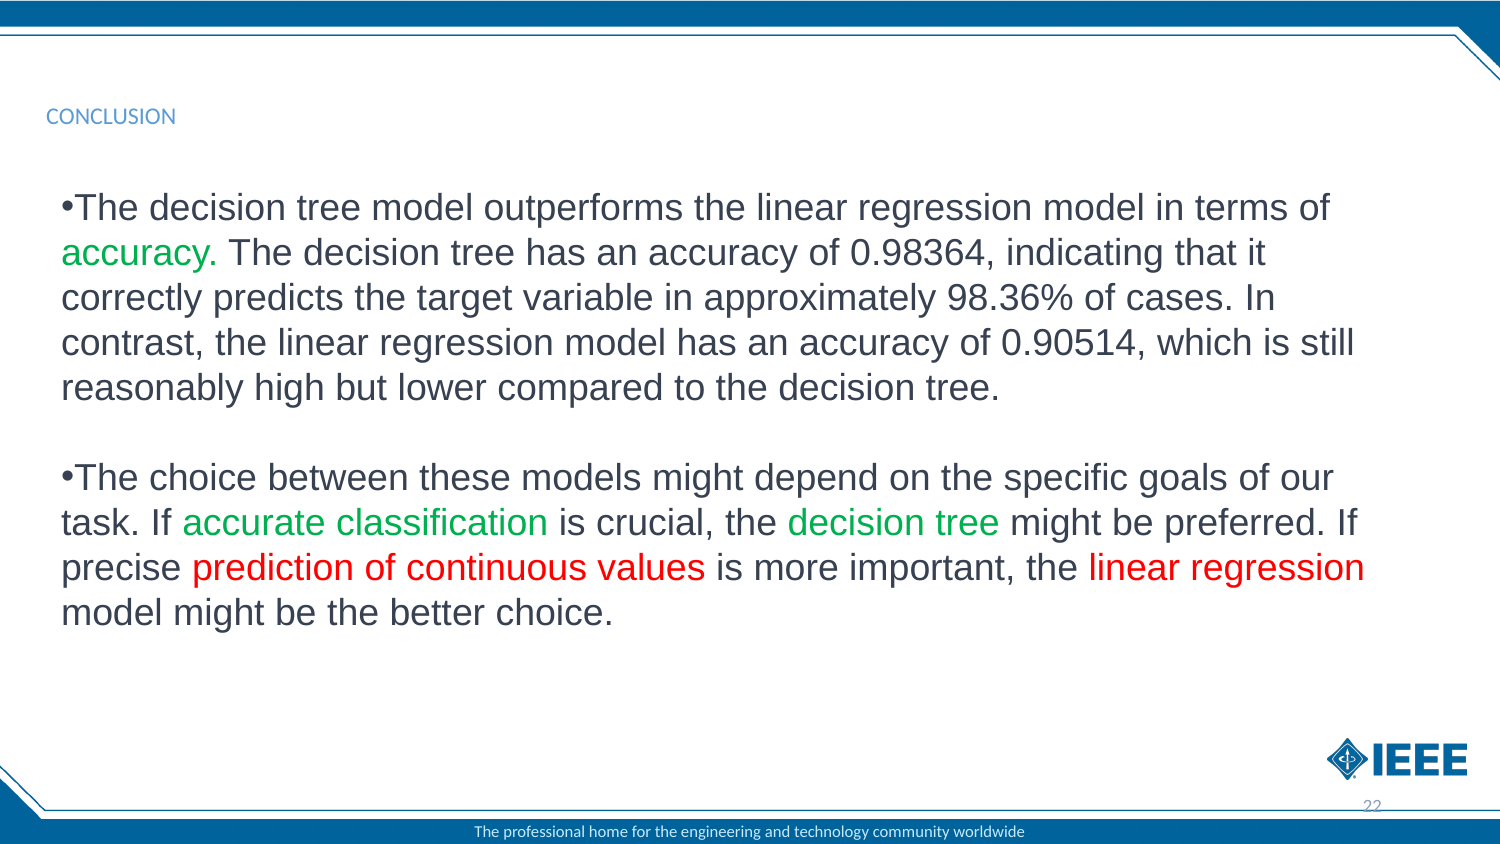

# CONCLUSION

The decision tree model outperforms the linear regression model in terms of accuracy. The decision tree has an accuracy of 0.98364, indicating that it correctly predicts the target variable in approximately 98.36% of cases. In contrast, the linear regression model has an accuracy of 0.90514, which is still reasonably high but lower compared to the decision tree.

The choice between these models might depend on the specific goals of our task. If accurate classification is crucial, the decision tree might be preferred. If precise prediction of continuous values is more important, the linear regression model might be the better choice.

22